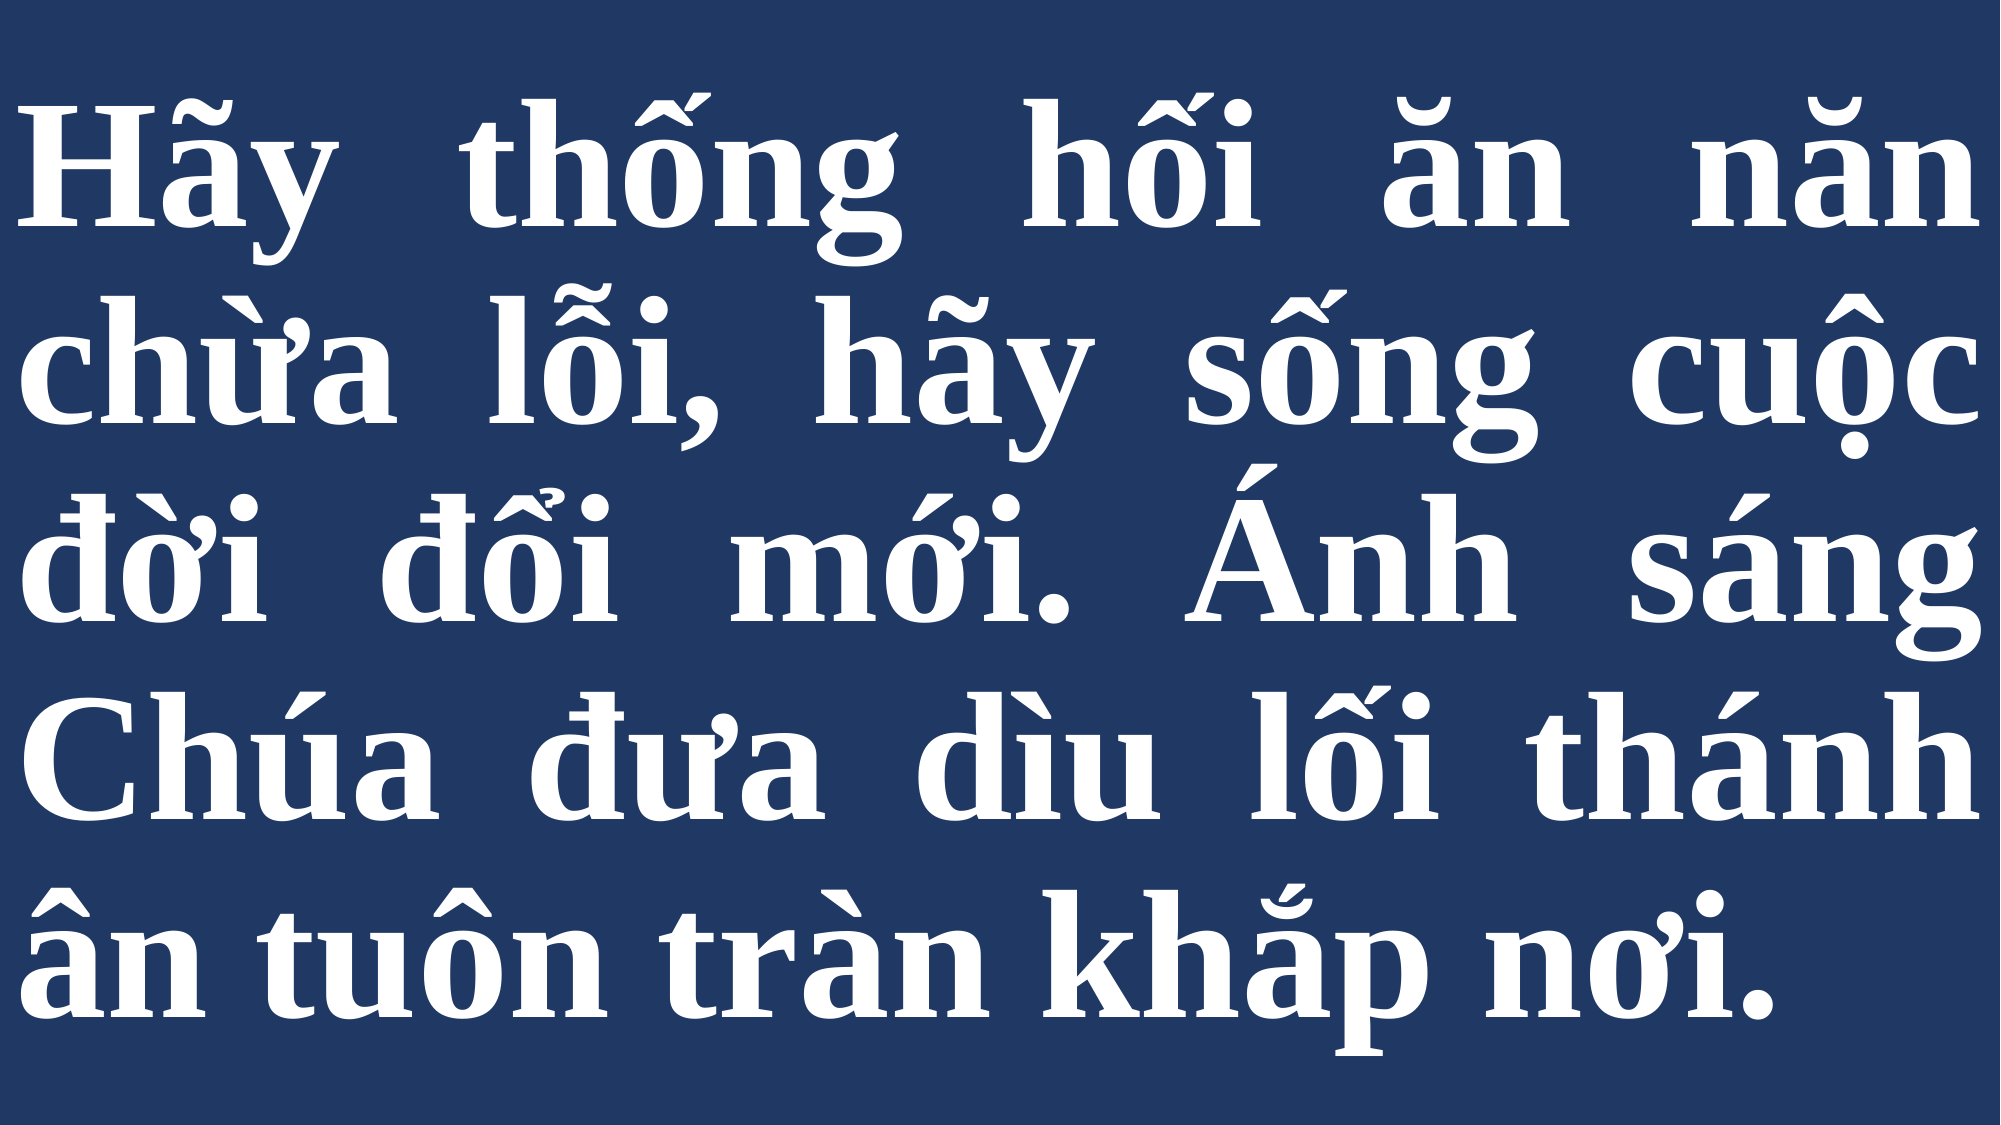

# Hãy thống hối ăn năn chừa lỗi, hãy sống cuộc đời đổi mới. Ánh sáng Chúa đưa dìu lối thánh ân tuôn tràn khắp nơi.